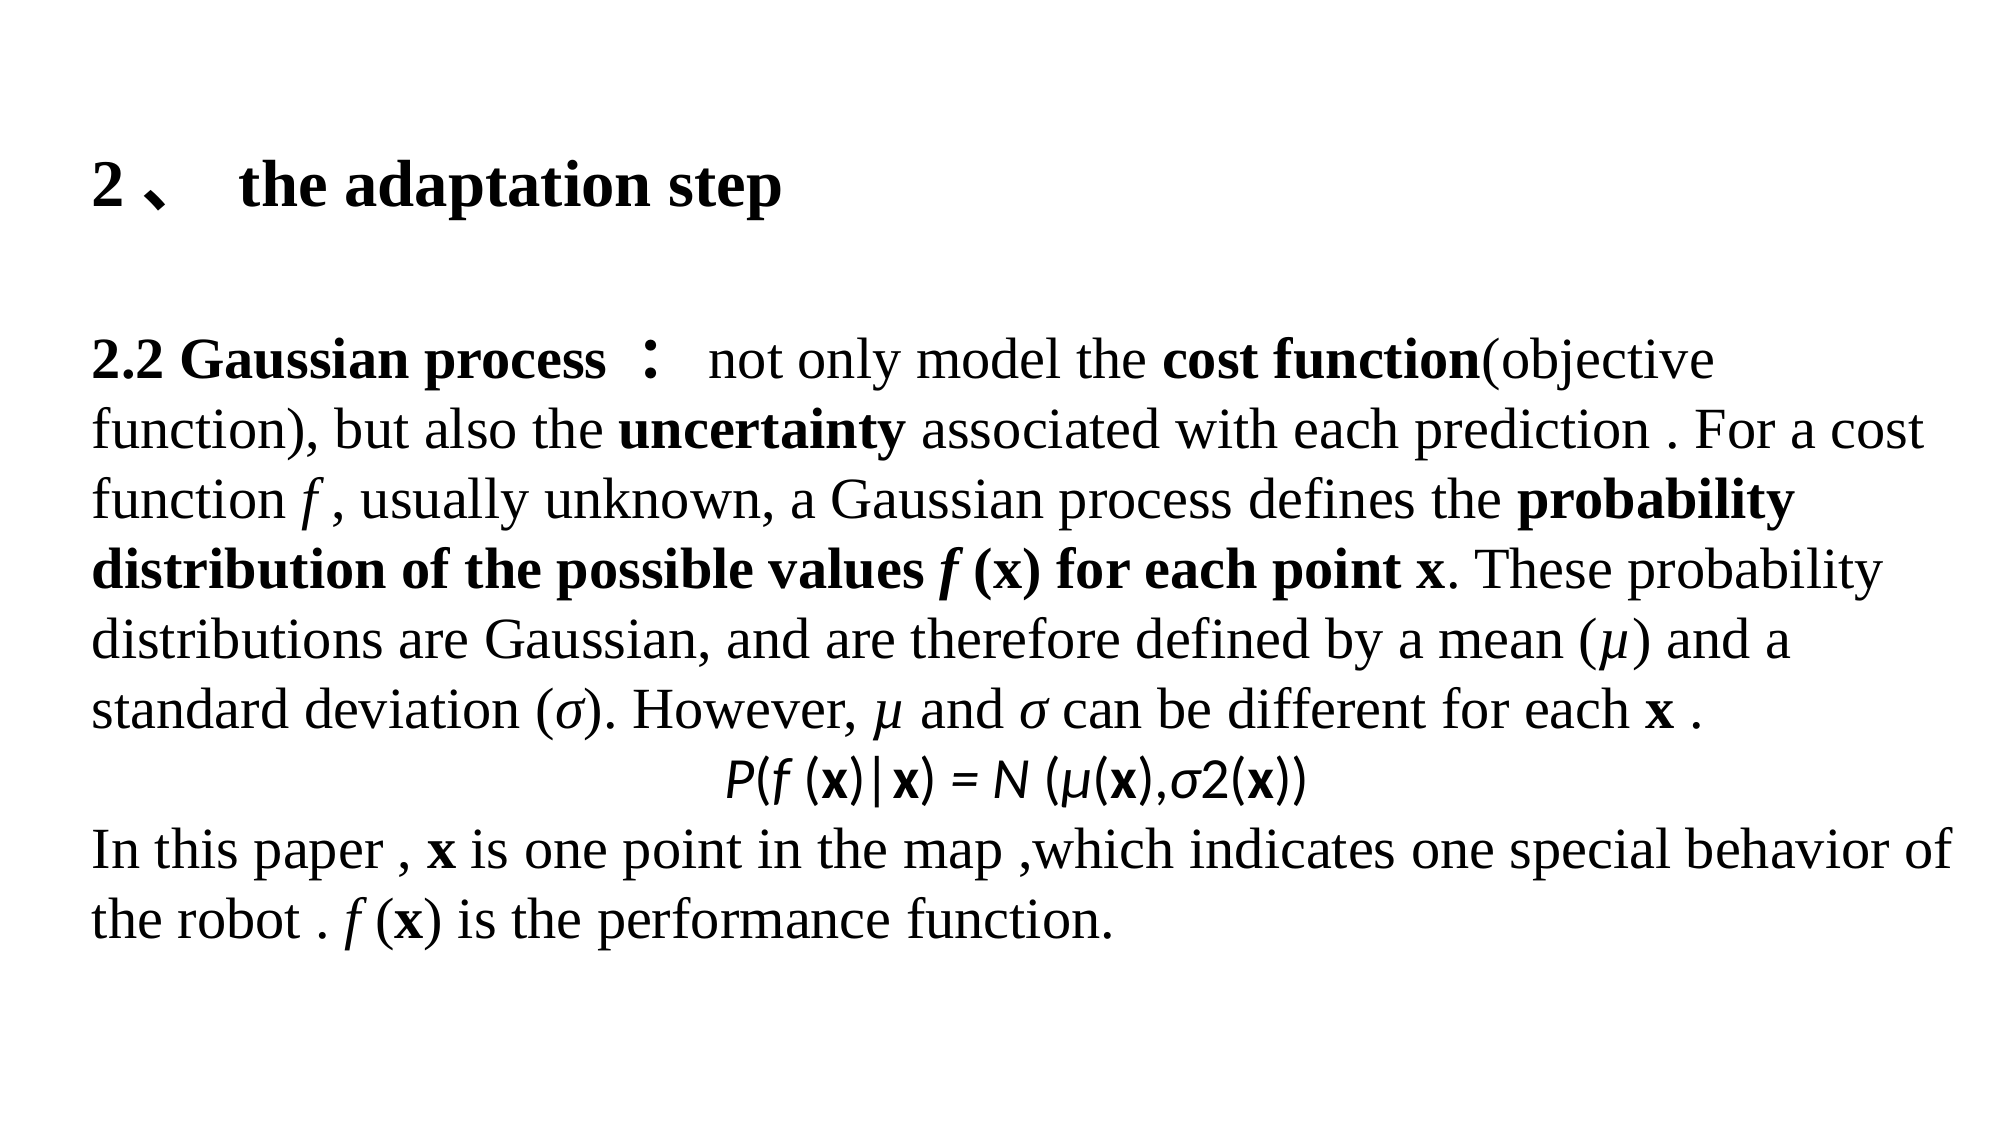

2、 the adaptation step
2.2 Gaussian process ：not only model the cost function(objective function), but also the uncertainty associated with each prediction . For a cost function f , usually unknown, a Gaussian process defines the probability distribution of the possible values f (x) for each point x. These probability distributions are Gaussian, and are therefore defined by a mean (µ) and a standard deviation (σ). However, µ and σ can be different for each x .
P(f (x)|x) = N (µ(x),σ2(x))
In this paper , x is one point in the map ,which indicates one special behavior of the robot . f (x) is the performance function.